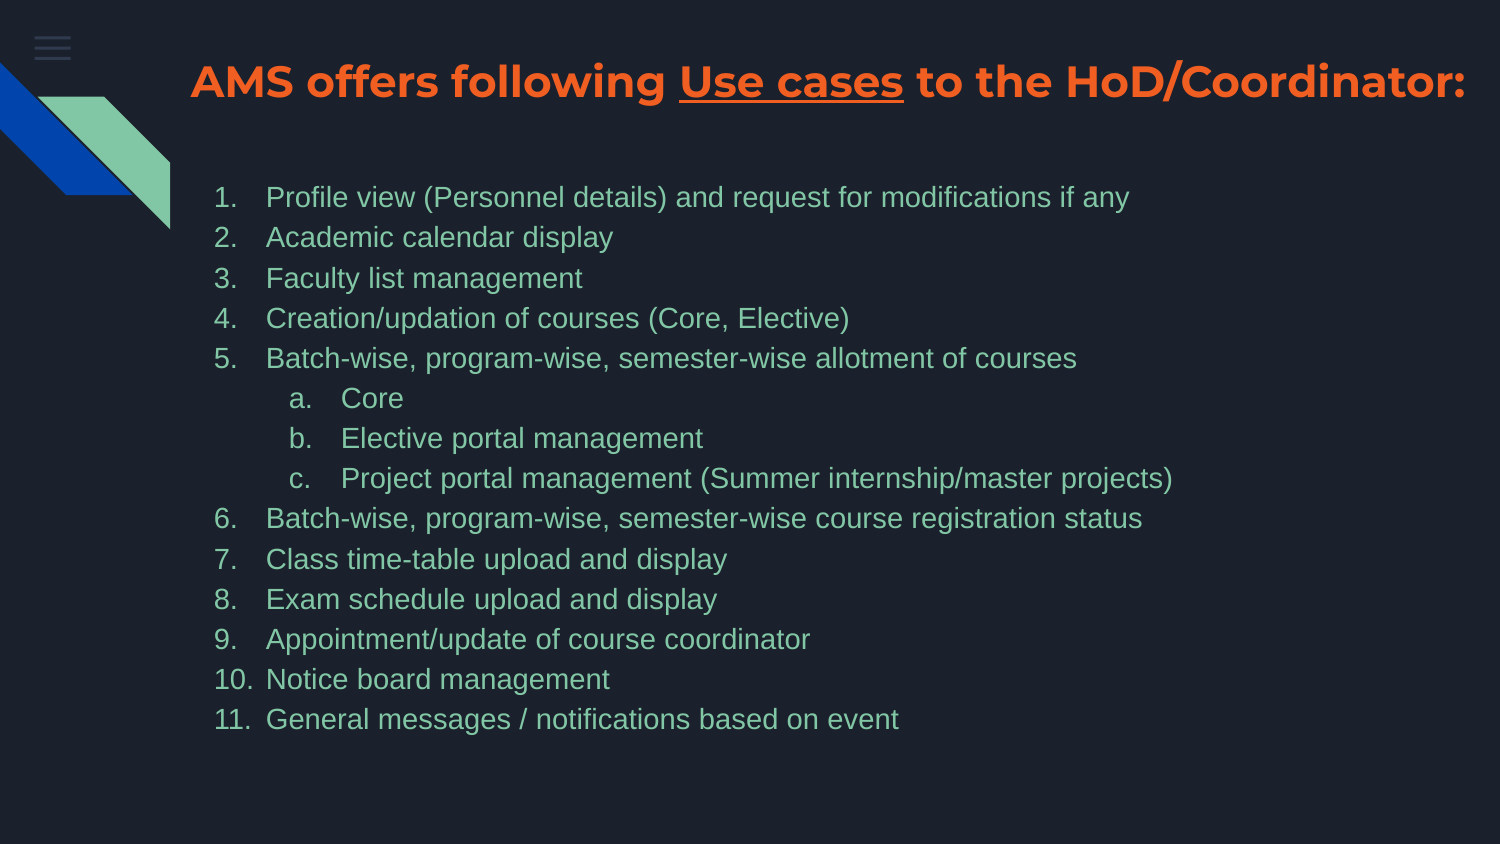

# AMS offers following Use cases to the HoD/Coordinator:

Profile view (Personnel details) and request for modifications if any
Academic calendar display
Faculty list management
Creation/updation of courses (Core, Elective)
Batch-wise, program-wise, semester-wise allotment of courses
Core
Elective portal management
Project portal management (Summer internship/master projects)
Batch-wise, program-wise, semester-wise course registration status
Class time-table upload and display
Exam schedule upload and display
Appointment/update of course coordinator
Notice board management
General messages / notifications based on event